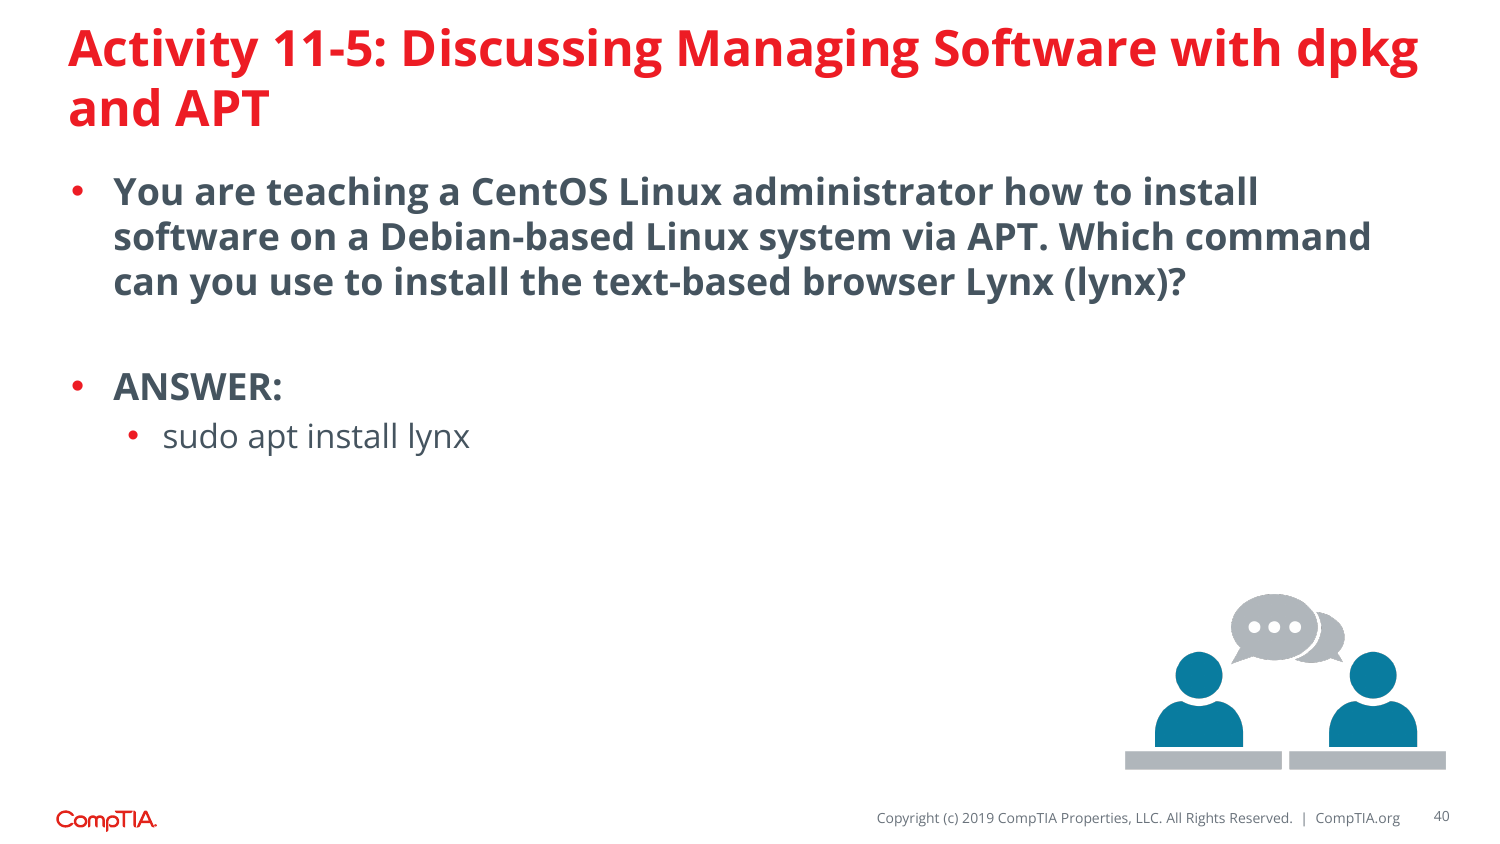

# Activity 11-5: Discussing Managing Software with dpkg and APT
You are teaching a CentOS Linux administrator how to install software on a Debian-based Linux system via APT. Which command can you use to install the text-based browser Lynx (lynx)?

ANSWER:
sudo apt install lynx

40